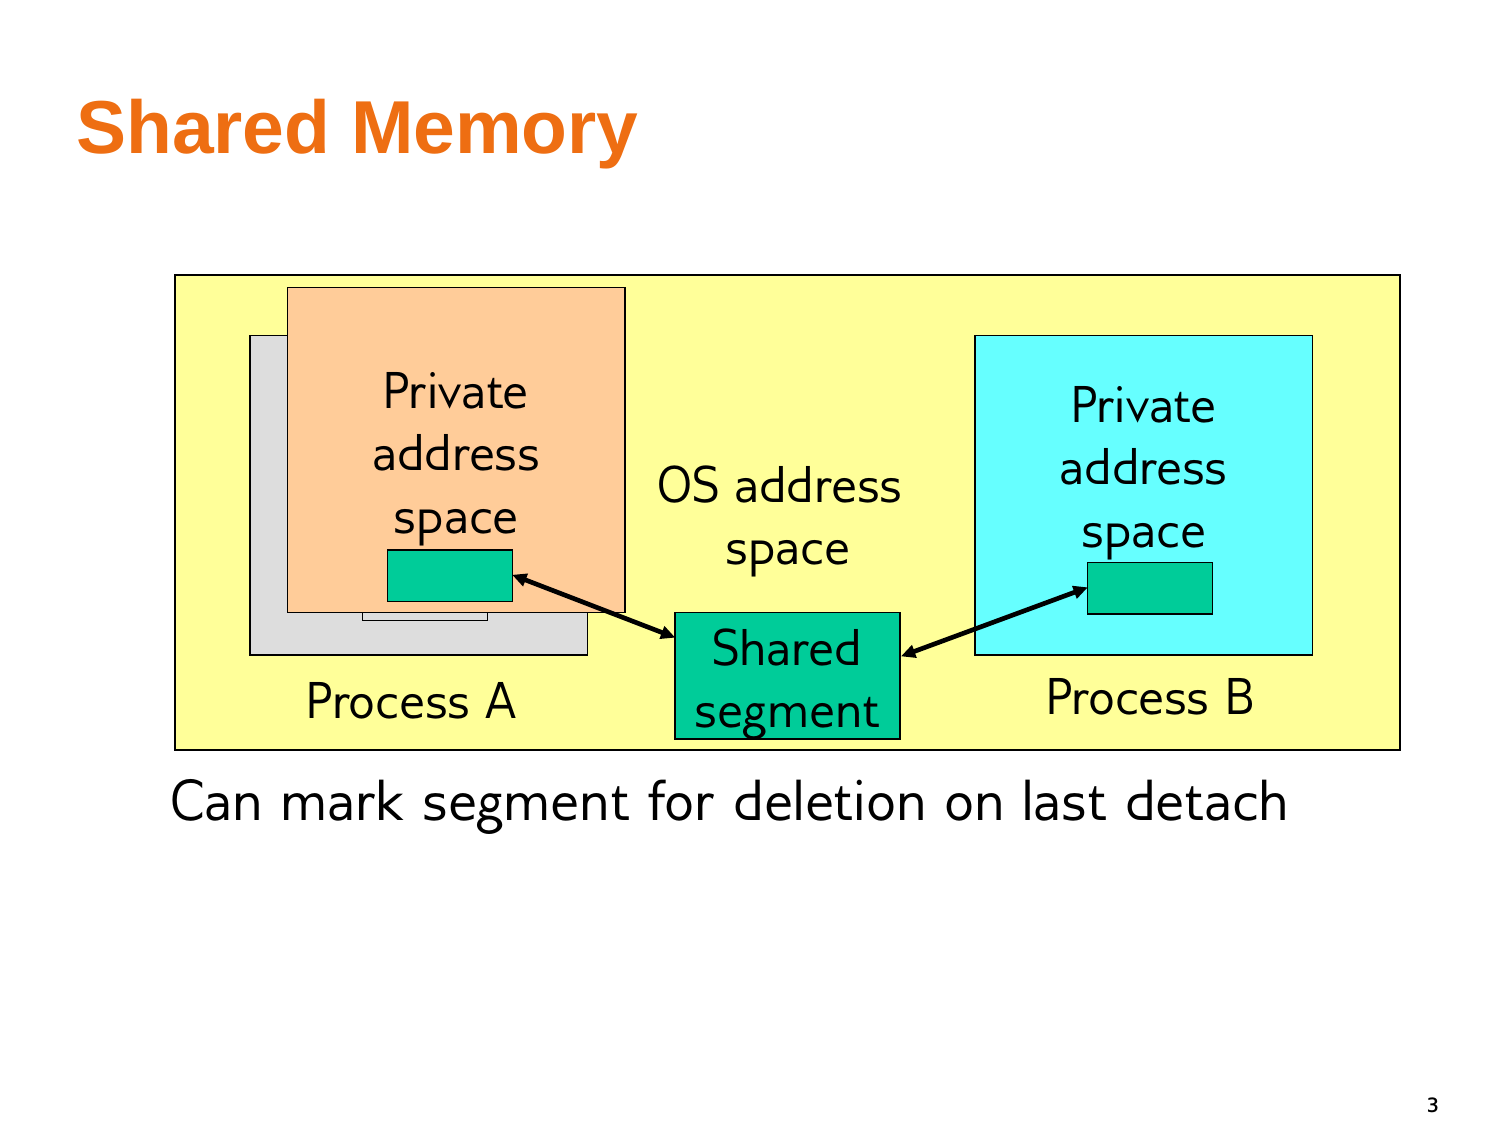

# Shared Memory
OS address
space
Private address space

Private address space

Private address space

Shared
segment
Process B
Process A
Can mark segment for deletion on last detach